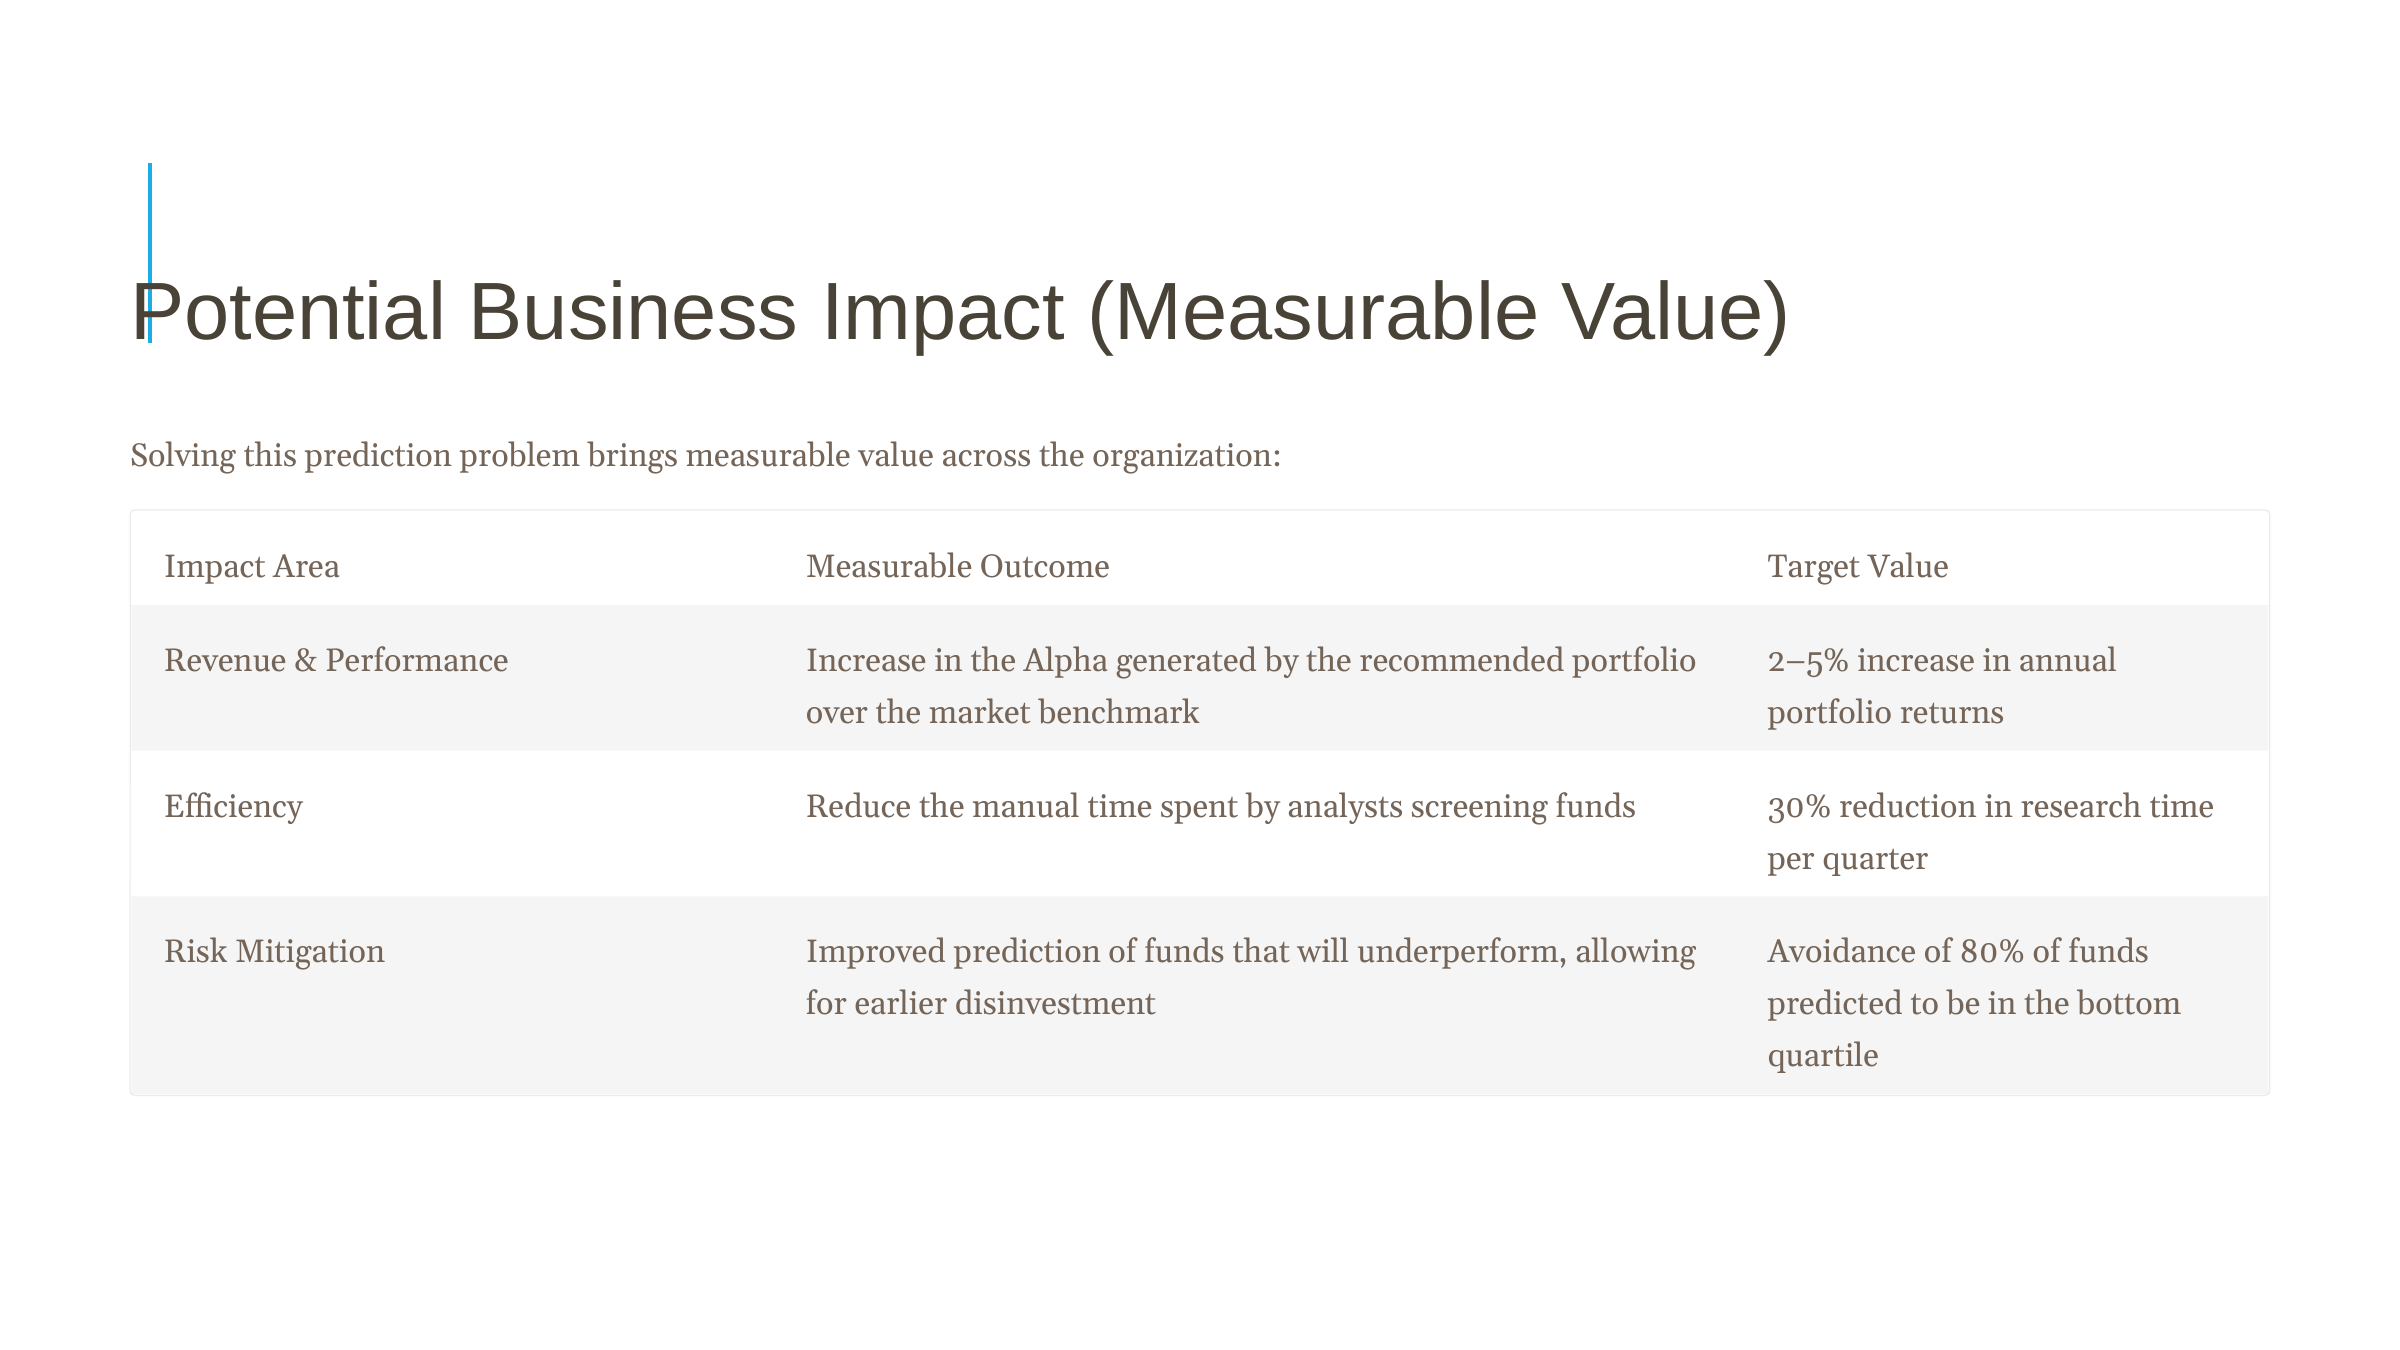

Potential Business Impact (Measurable Value)
Solving this prediction problem brings measurable value across the organization:

Impact Area
Measurable Outcome
Target Value

Revenue & Performance
Increase in the Alpha generated by the recommended portfolio over the market benchmark
2–5% increase in annual portfolio returns

Efficiency
Reduce the manual time spent by analysts screening funds
30% reduction in research time per quarter

Risk Mitigation
Improved prediction of funds that will underperform, allowing for earlier disinvestment
Avoidance of 80% of funds predicted to be in the bottom quartile